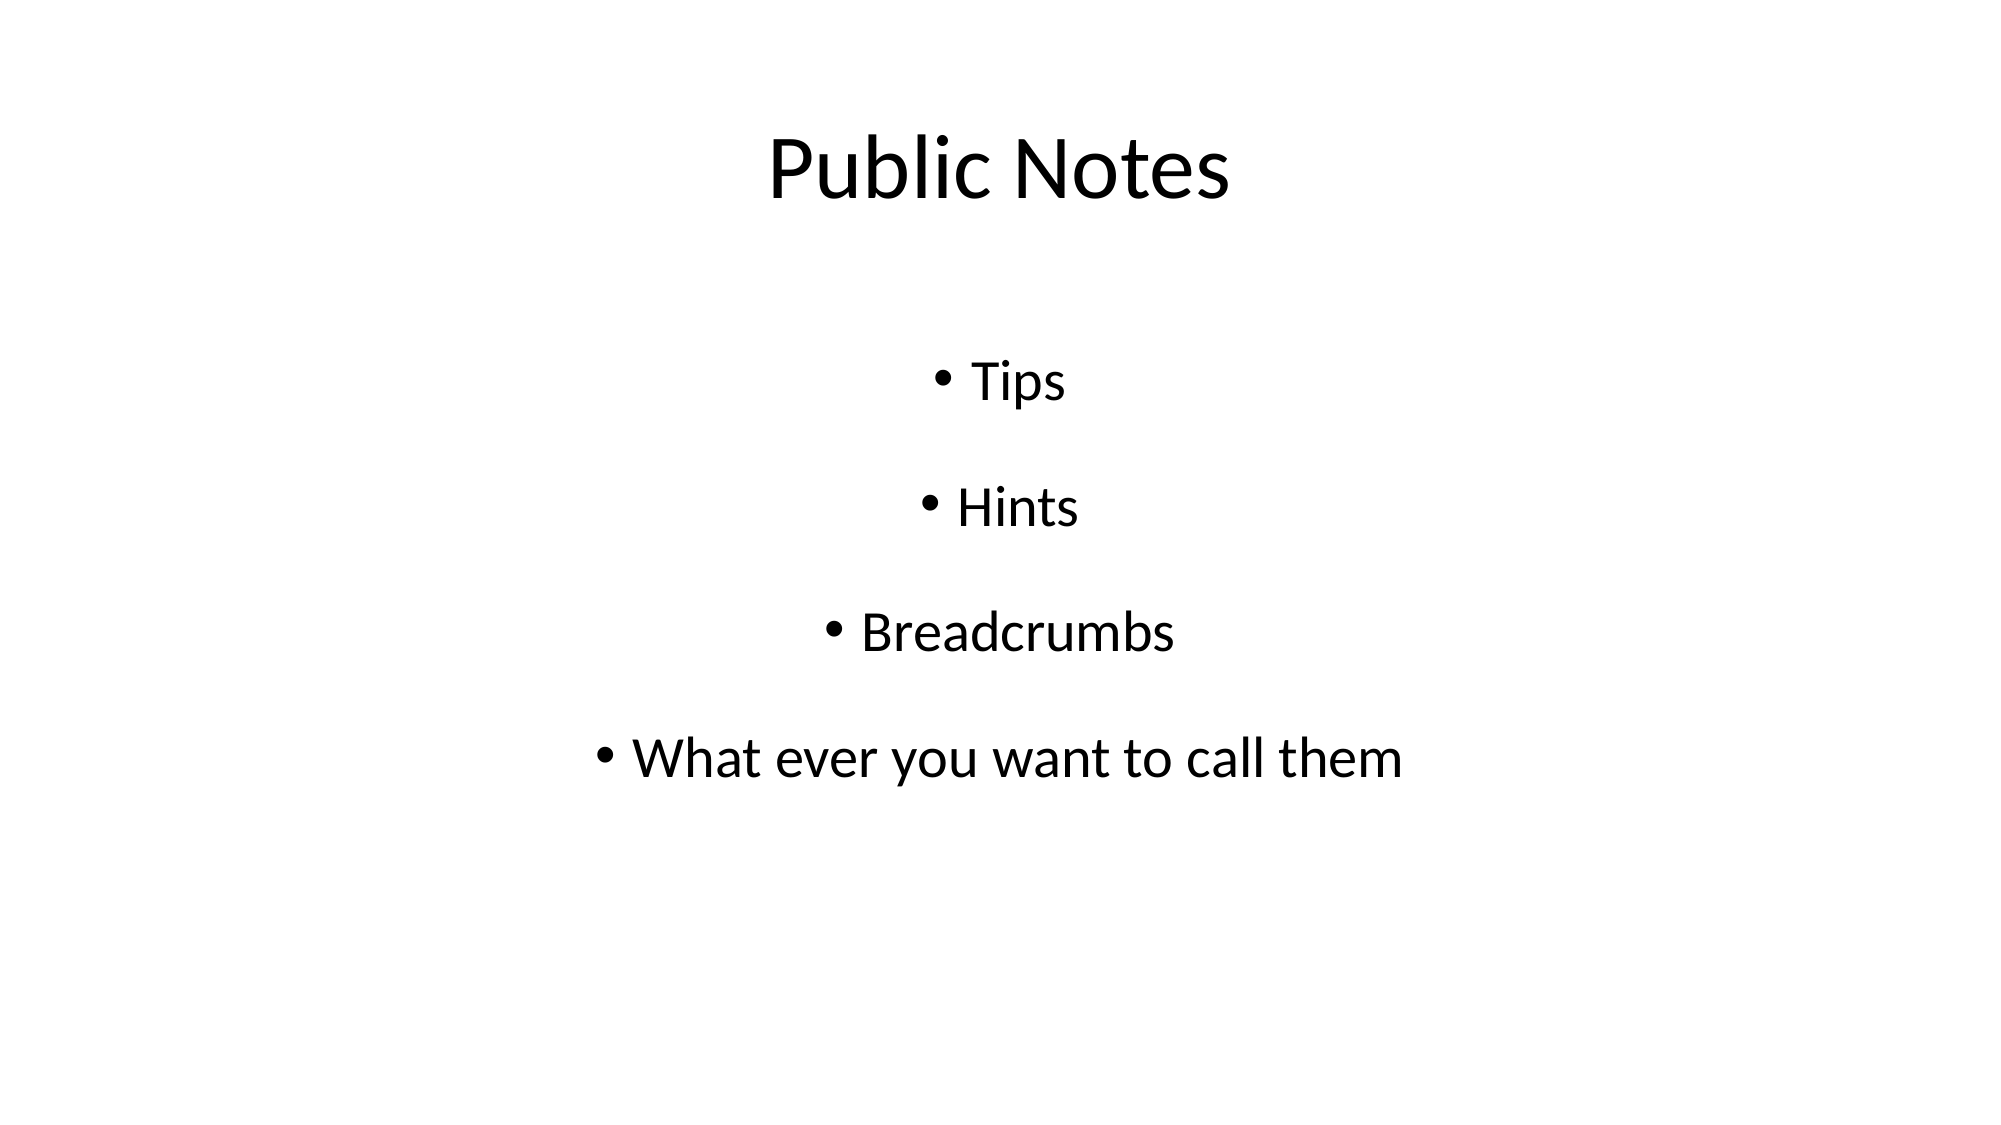

# Public Notes
Tips
Hints
Breadcrumbs
What ever you want to call them